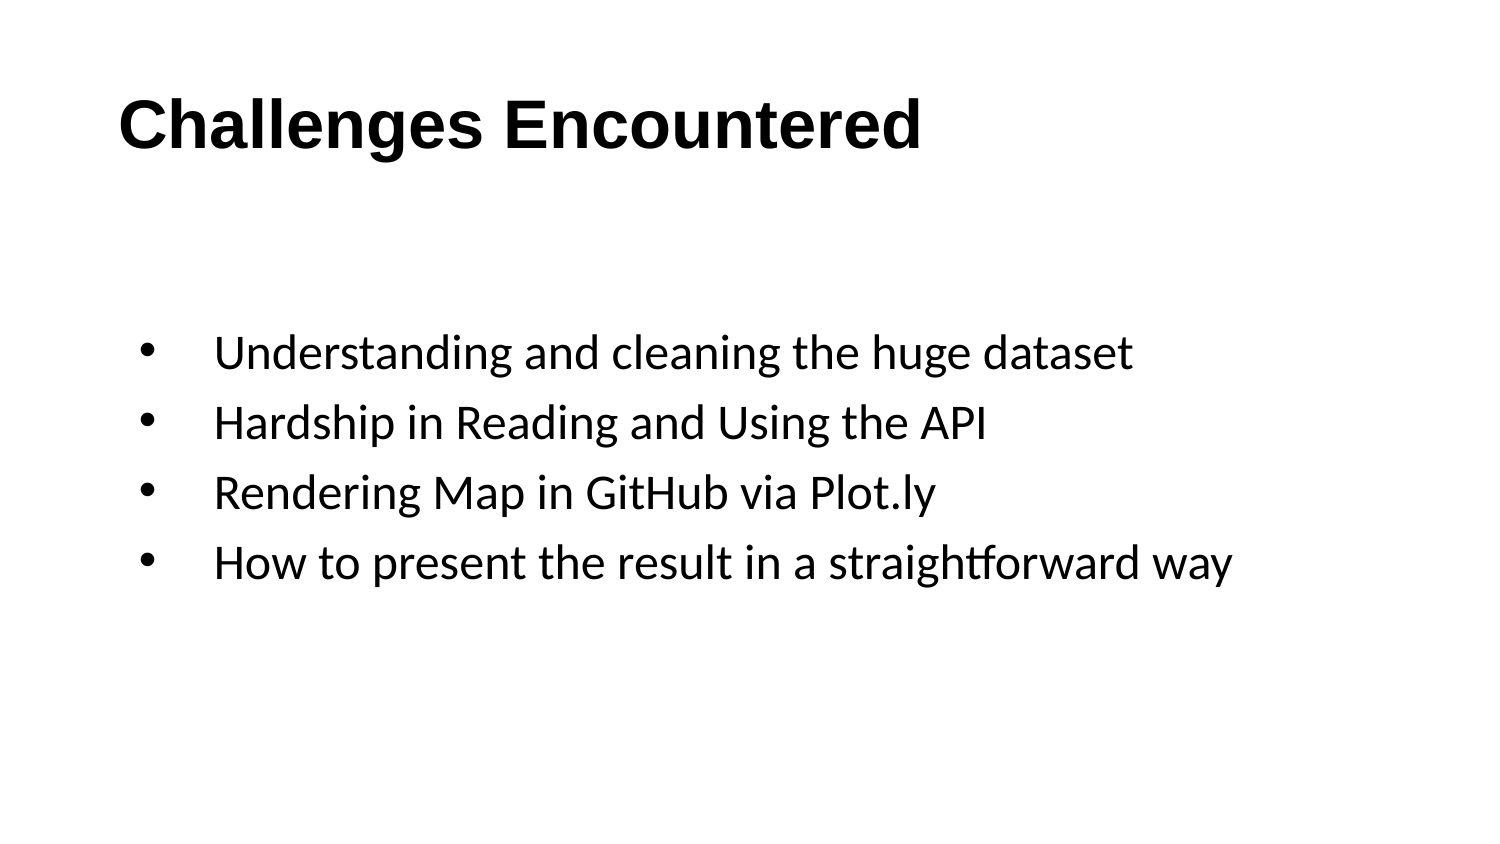

# Challenges Encountered

Understanding and cleaning the huge dataset
Hardship in Reading and Using the API
Rendering Map in GitHub via Plot.ly
How to present the result in a straightforward way